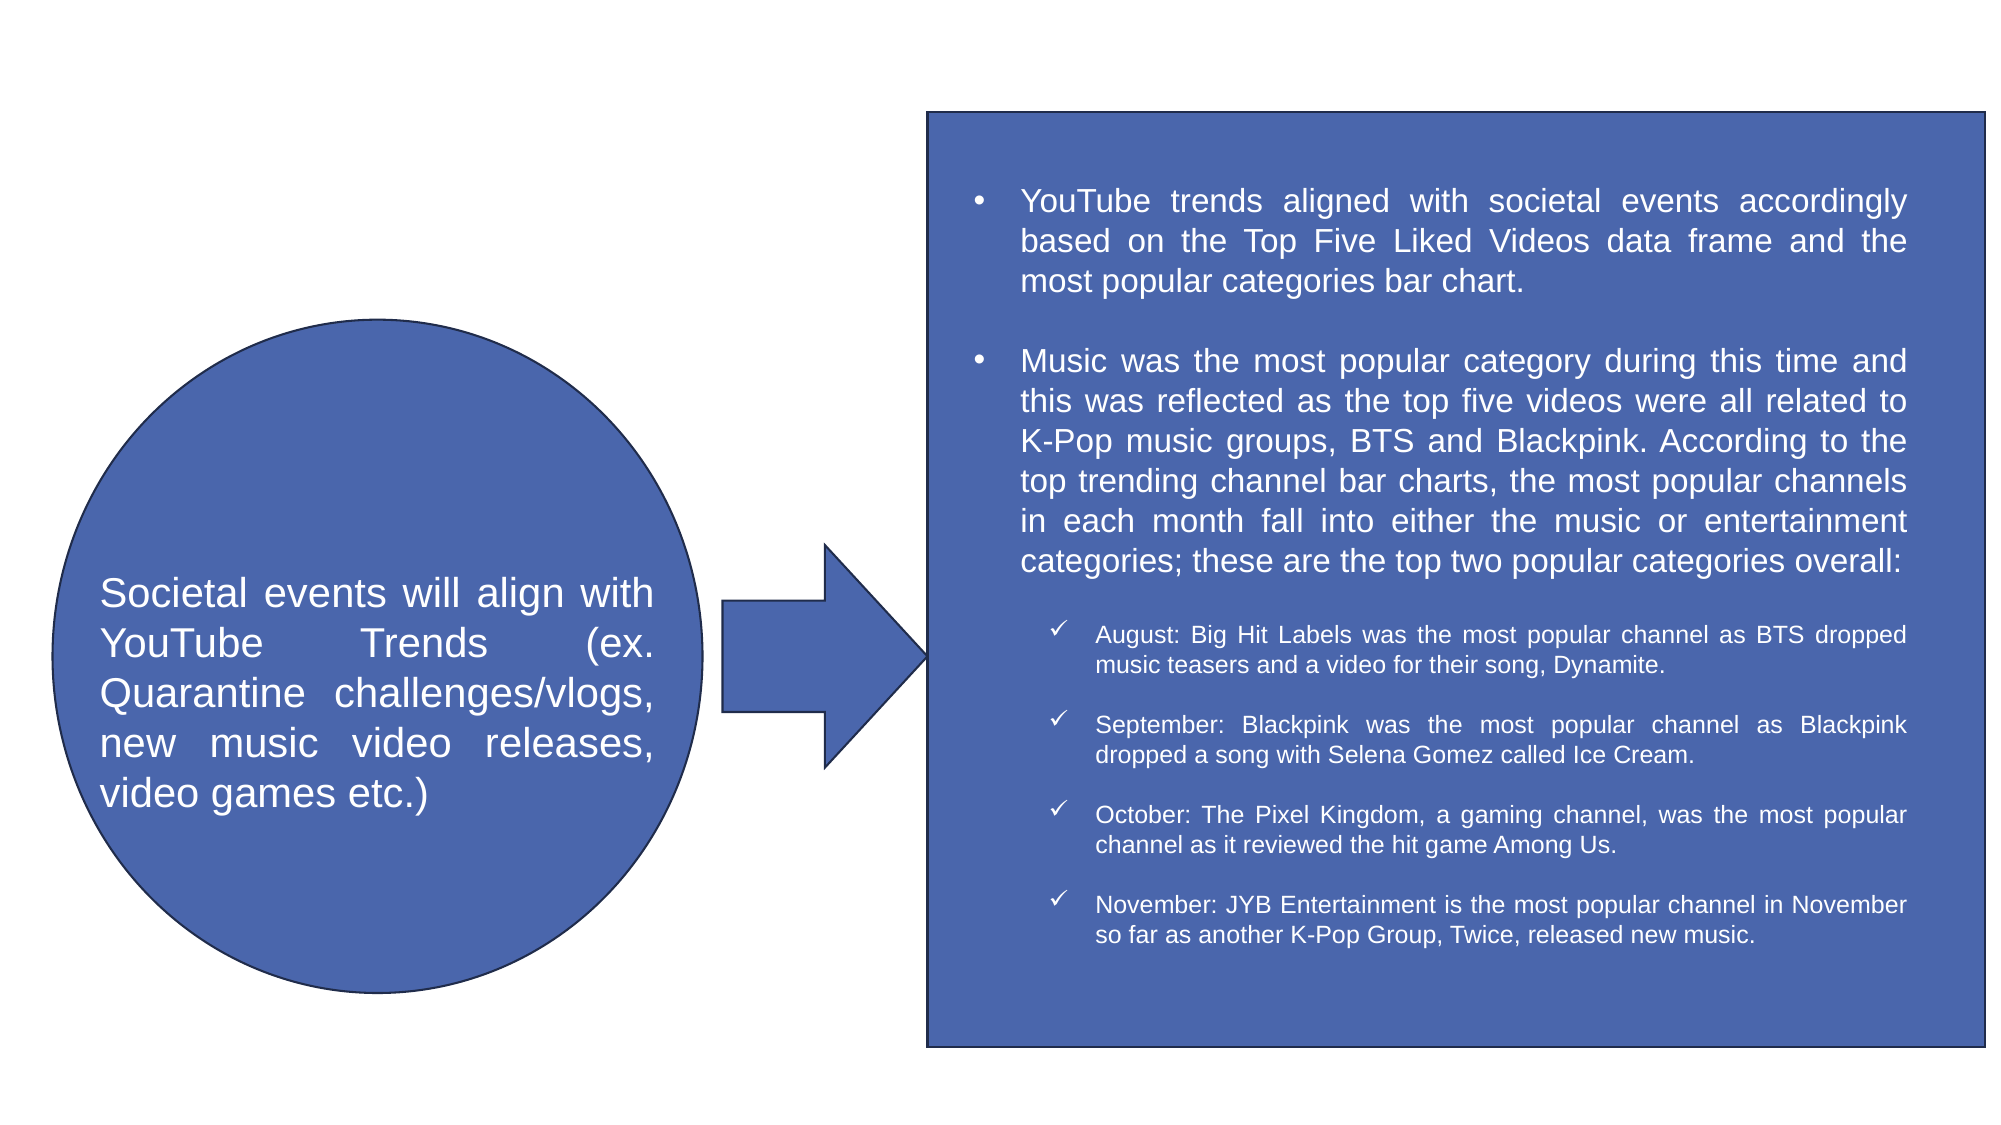

Actual Result: YouTube trends aligned with societal

YouTube trends aligned with societal events accordingly based on the Top Five Liked Videos data frame and the most popular categories bar chart.

Music was the most popular category during this time and this was reflected as the top five videos were all related to K-Pop music groups, BTS and Blackpink. According to the top trending channel bar charts, the most popular channels in each month fall into either the music or entertainment categories; these are the top two popular categories overall:

August: Big Hit Labels was the most popular channel as BTS dropped music teasers and a video for their song, Dynamite.

September: Blackpink was the most popular channel as Blackpink dropped a song with Selena Gomez called Ice Cream.

October: The Pixel Kingdom, a gaming channel, was the most popular channel as it reviewed the hit game Among Us.

November: JYB Entertainment is the most popular channel in November so far as another K-Pop Group, Twice, released new music.

Societal events will align with YouTube Trends (ex. Quarantine challenges/vlogs, new music video releases, video games etc.)